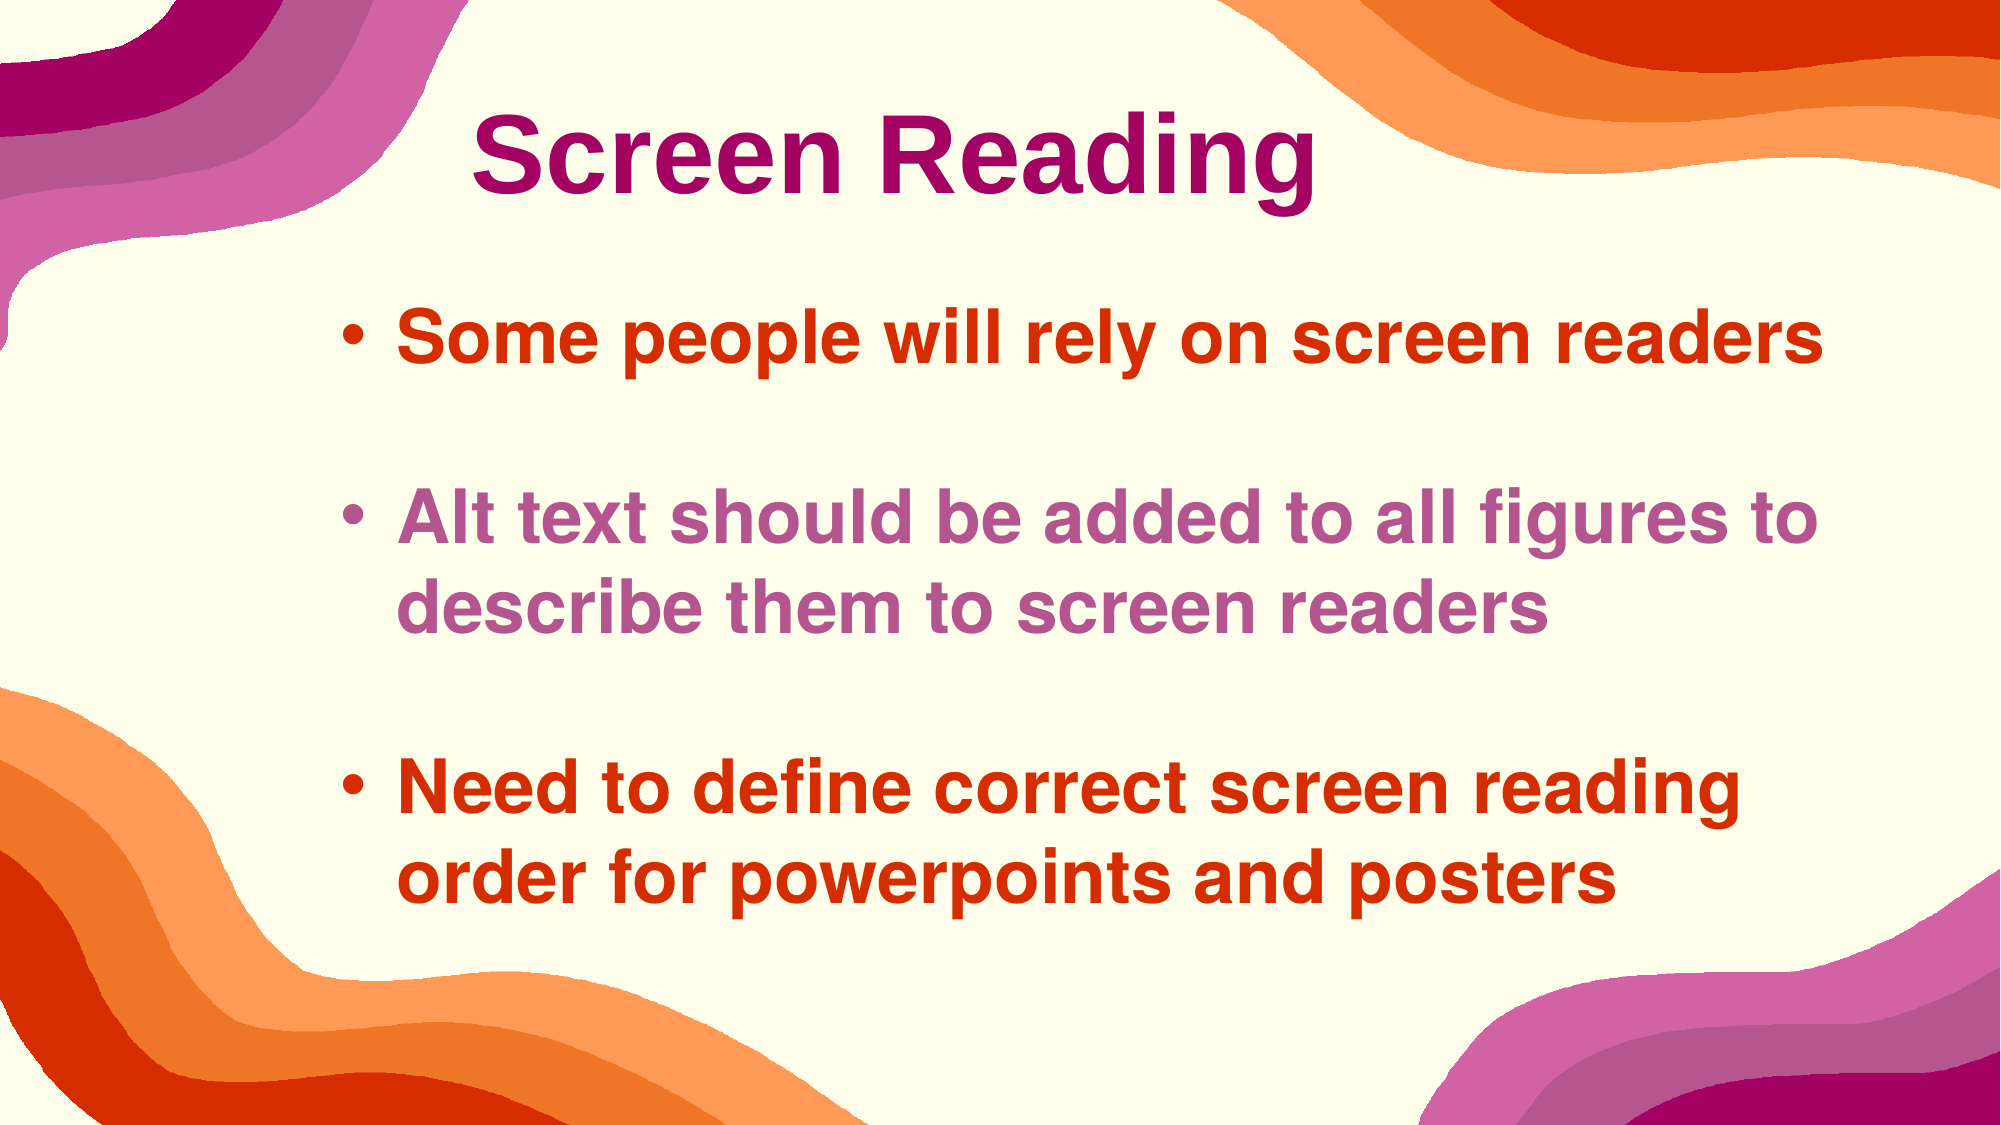

Screen Reading

Some people will rely on screen readers

Alt text should be added to all figures to describe them to screen readers

Need to define correct screen reading order for powerpoints and posters